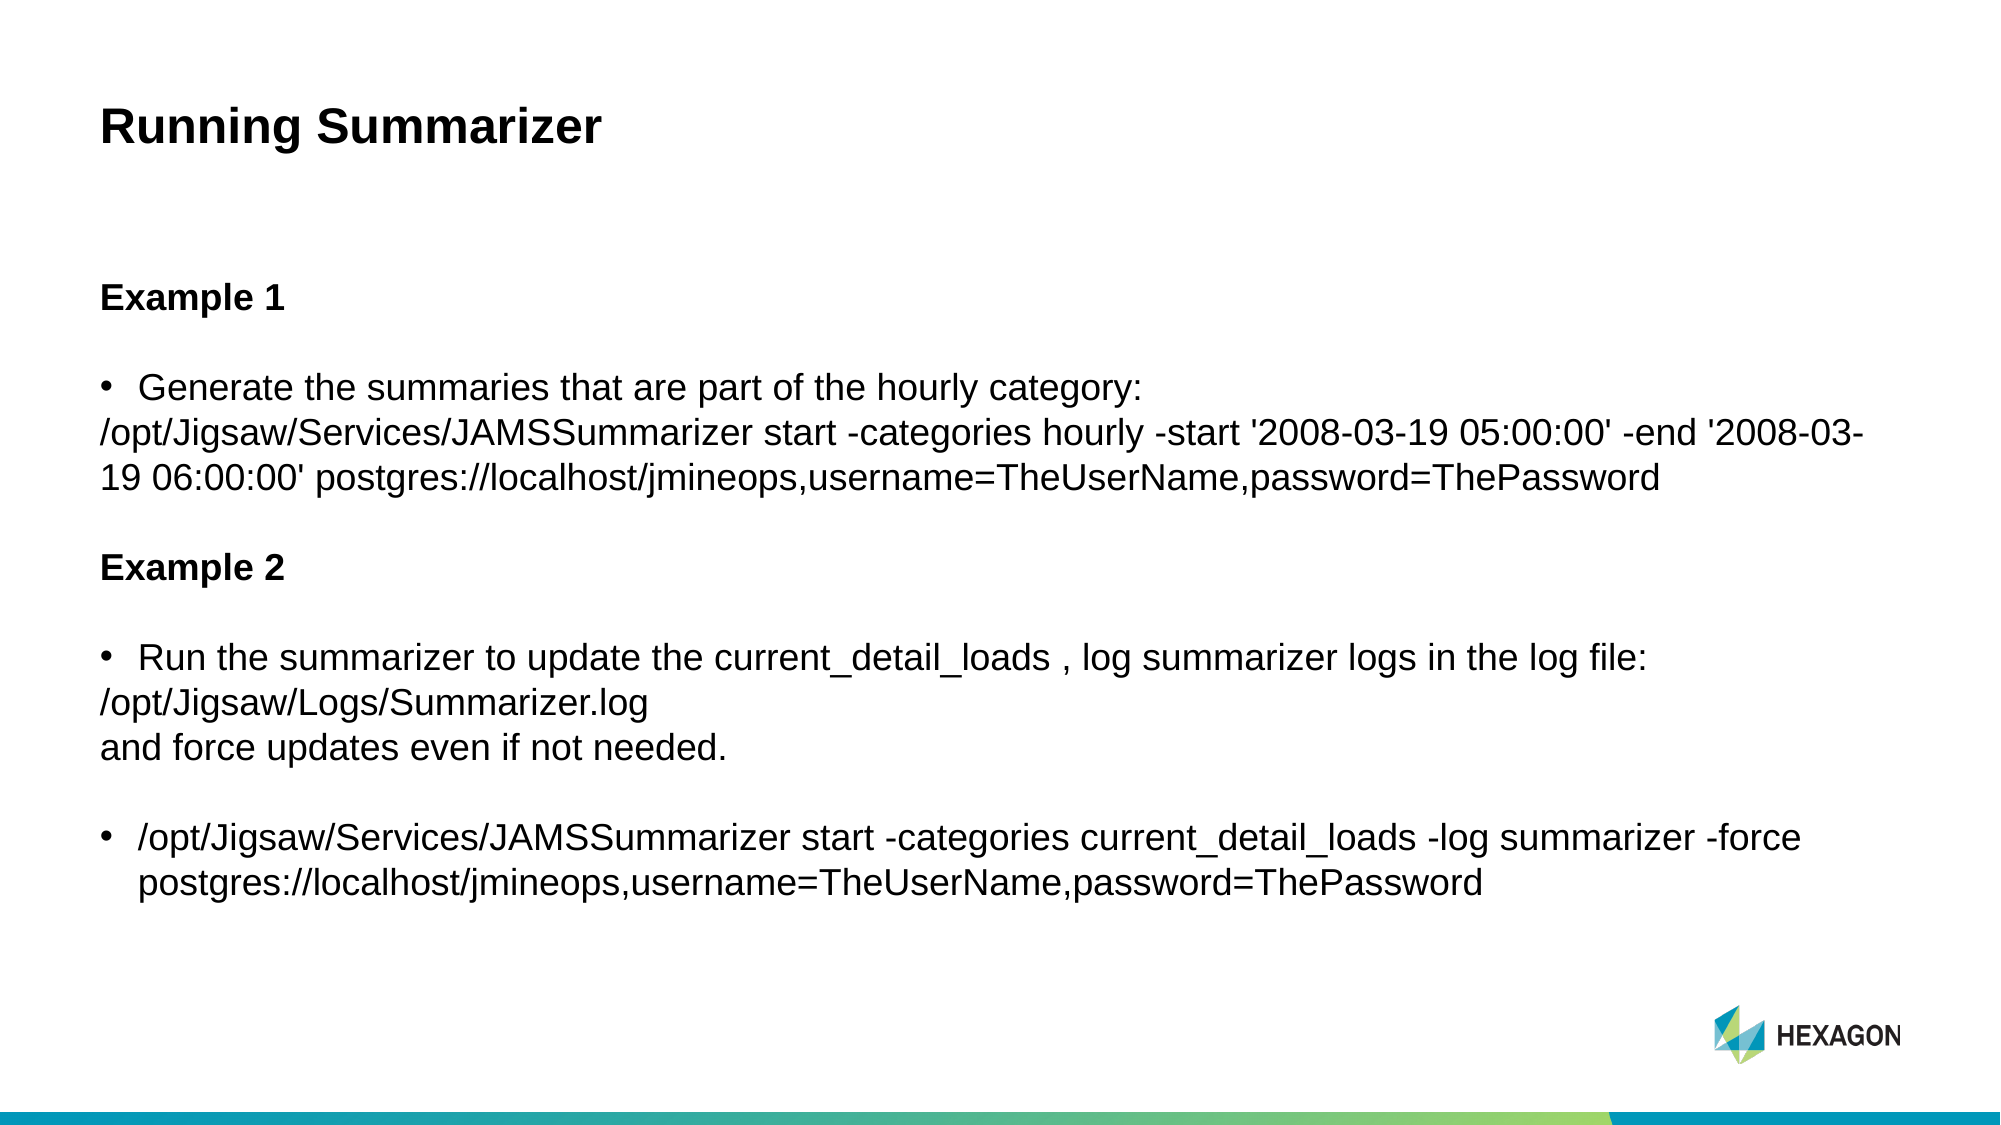

# Running Summarizer
Example 1

Generate the summaries that are part of the hourly category:
/opt/Jigsaw/Services/JAMSSummarizer start -categories hourly -start '2008-03-19 05:00:00' -end '2008-03-19 06:00:00' postgres://localhost/jmineops,username=TheUserName,password=ThePassword

Example 2

Run the summarizer to update the current_detail_loads , log summarizer logs in the log file:
/opt/Jigsaw/Logs/Summarizer.log
and force updates even if not needed.

/opt/Jigsaw/Services/JAMSSummarizer start -categories current_detail_loads -log summarizer -force postgres://localhost/jmineops,username=TheUserName,password=ThePassword